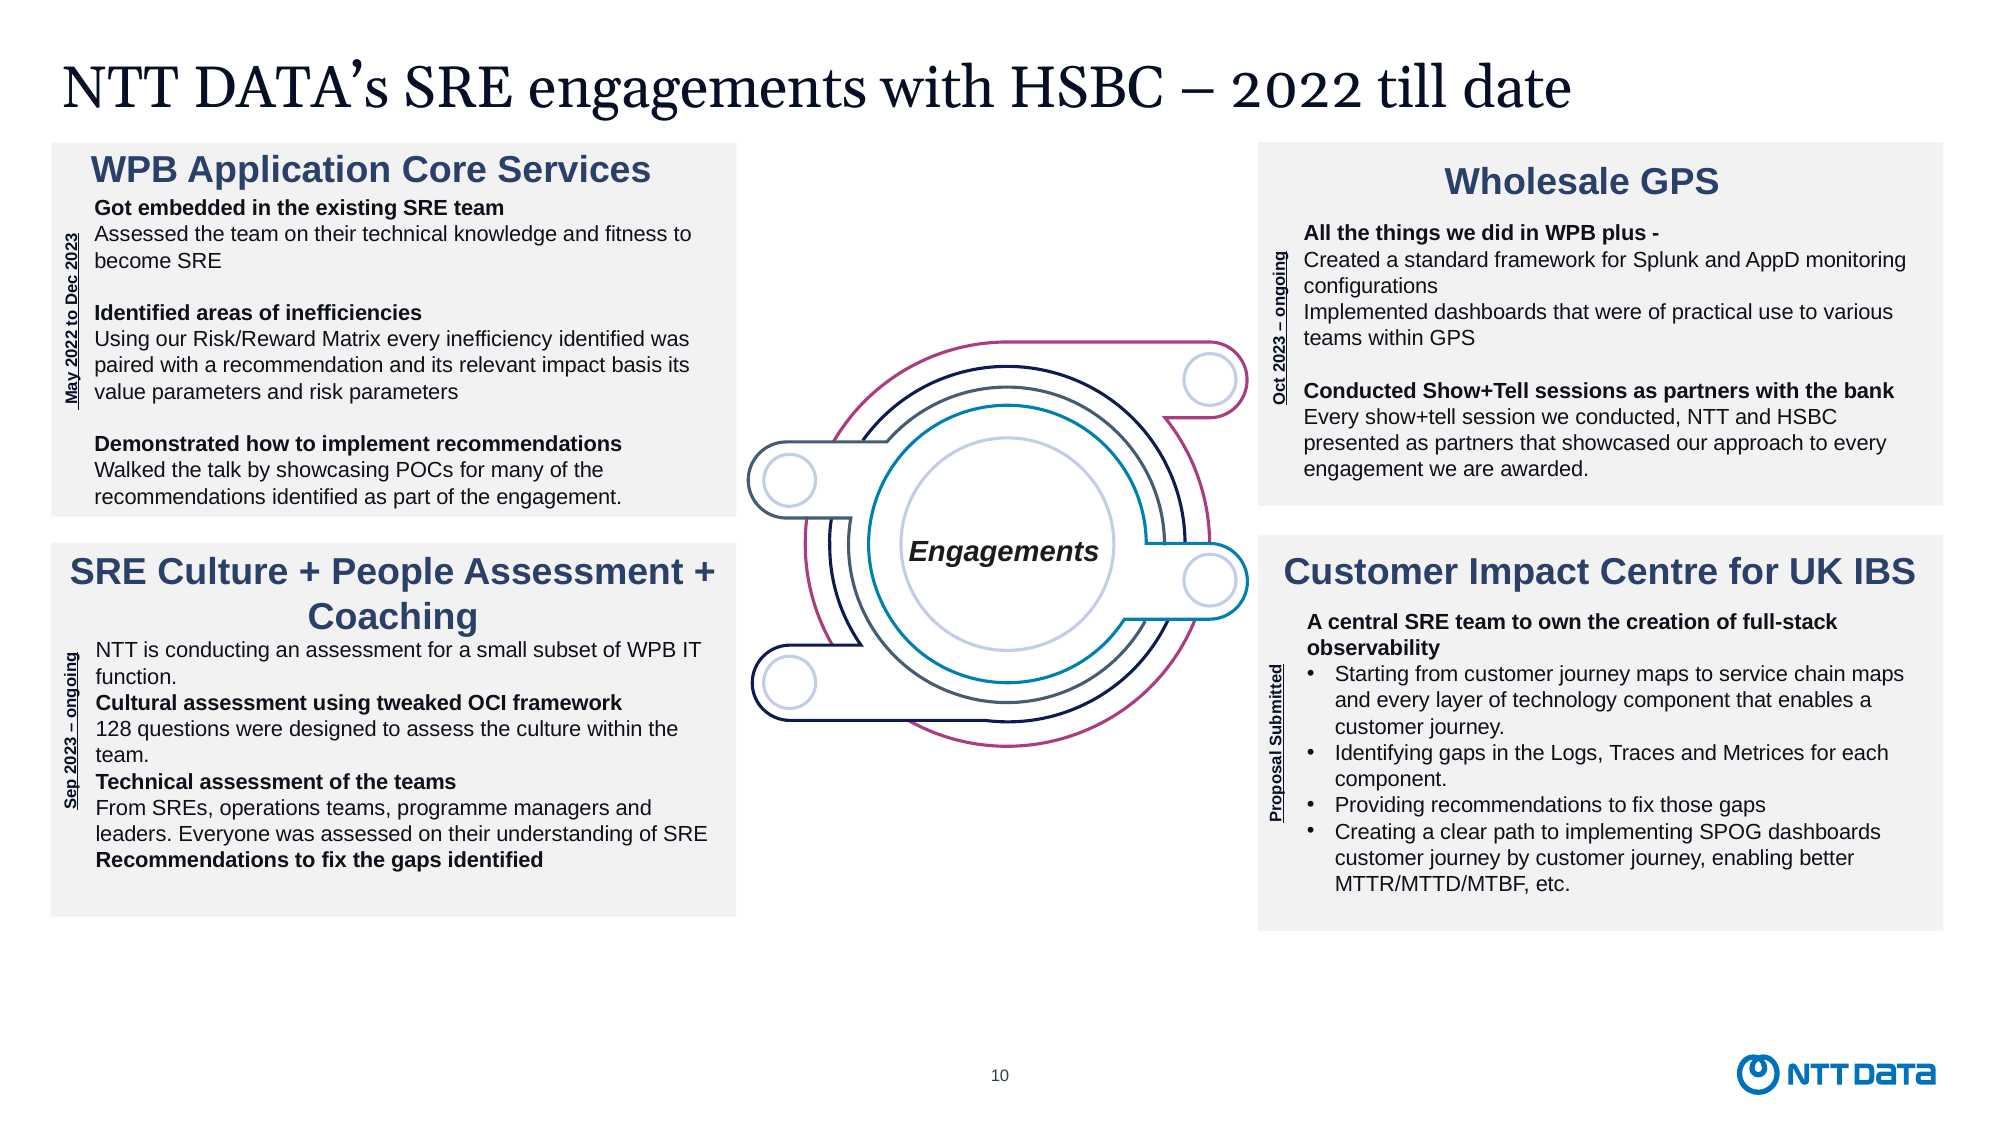

# NTT DATA’s SRE engagements with HSBC – 2022 till date
WPB Application Core Services

Wholesale GPS
Got embedded in the existing SRE team
Assessed the team on their technical knowledge and fitness to become SRE

Identified areas of inefficiencies
Using our Risk/Reward Matrix every inefficiency identified was paired with a recommendation and its relevant impact basis its value parameters and risk parameters

Demonstrated how to implement recommendations
Walked the talk by showcasing POCs for many of the recommendations identified as part of the engagement.
All the things we did in WPB plus -
Created a standard framework for Splunk and AppD monitoring configurations
Implemented dashboards that were of practical use to various teams within GPS

Conducted Show+Tell sessions as partners with the bank
Every show+tell session we conducted, NTT and HSBC presented as partners that showcased our approach to every engagement we are awarded.
 May 2022 to Dec 2023
Oct 2023 – ongoing

Engagements

Customer Impact Centre for UK IBS
SRE Culture + People Assessment + Coaching

A central SRE team to own the creation of full-stack observability
Starting from customer journey maps to service chain maps and every layer of technology component that enables a customer journey.
Identifying gaps in the Logs, Traces and Metrices for each component.
Providing recommendations to fix those gaps
Creating a clear path to implementing SPOG dashboards customer journey by customer journey, enabling better MTTR/MTTD/MTBF, etc.
NTT is conducting an assessment for a small subset of WPB IT function.
Cultural assessment using tweaked OCI framework
128 questions were designed to assess the culture within the team.
Technical assessment of the teams
From SREs, operations teams, programme managers and leaders. Everyone was assessed on their understanding of SRE
Recommendations to fix the gaps identified
Sep 2023 – ongoing
Proposal Submitted

10